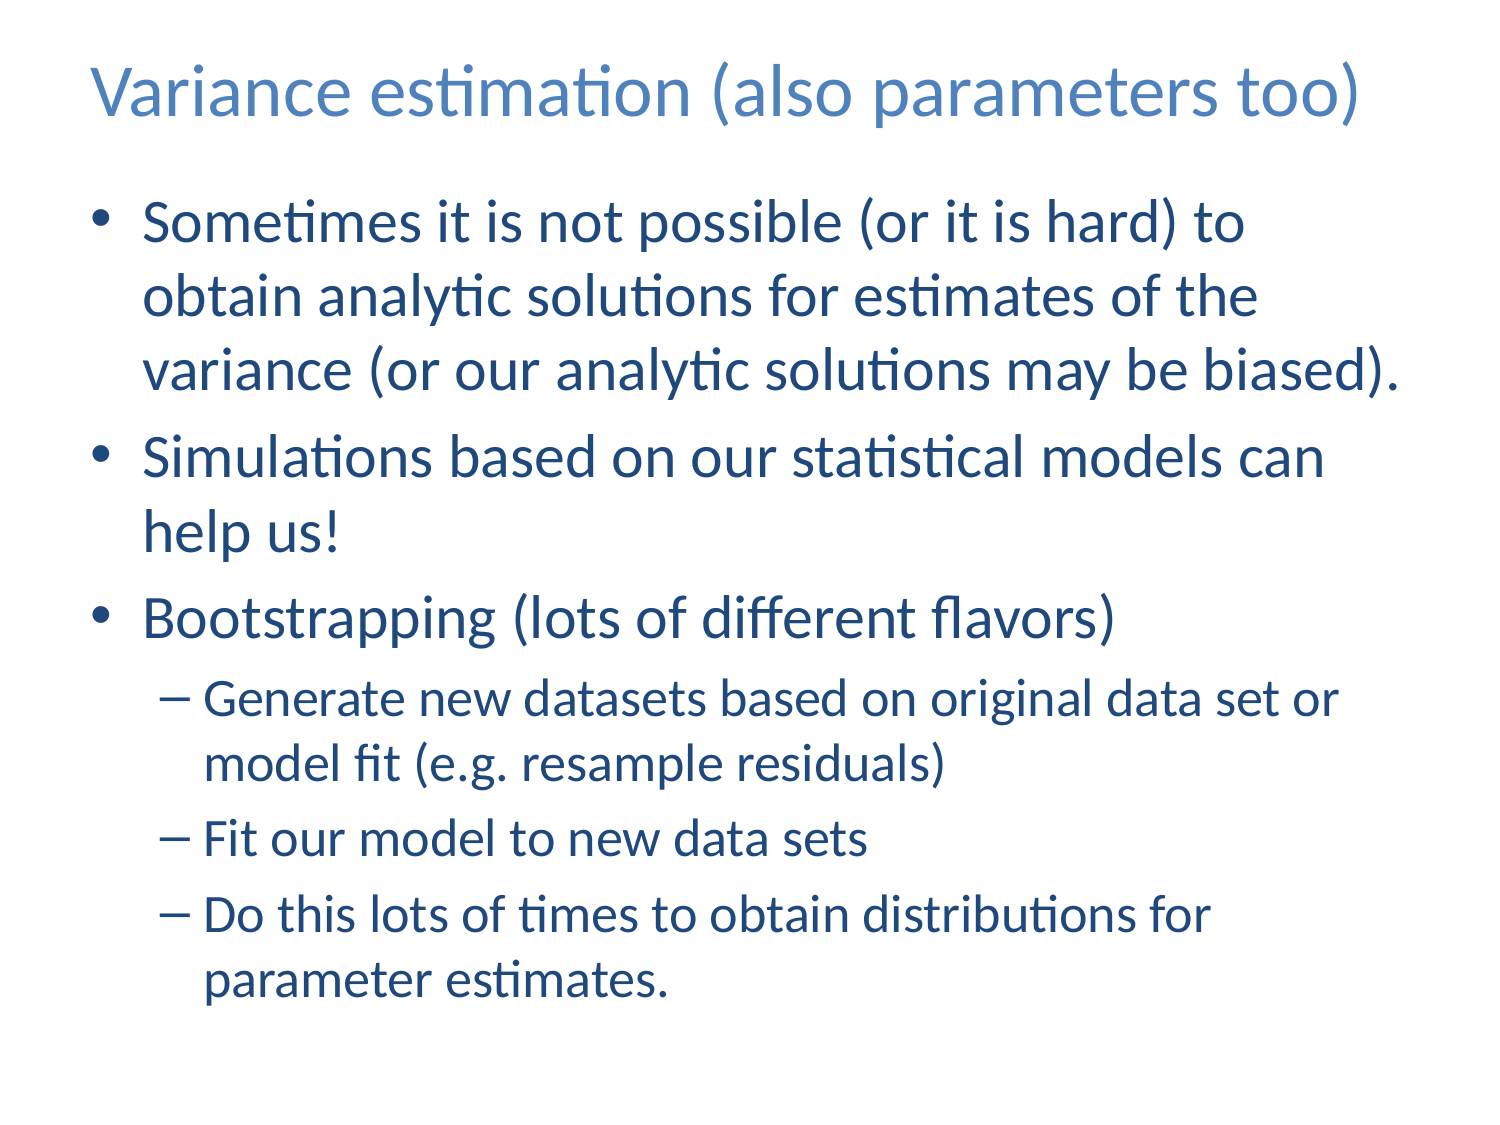

# Variance estimation (also parameters too)
Sometimes it is not possible (or it is hard) to obtain analytic solutions for estimates of the variance (or our analytic solutions may be biased).
Simulations based on our statistical models can help us!
Bootstrapping (lots of different flavors)
Generate new datasets based on original data set or model fit (e.g. resample residuals)
Fit our model to new data sets
Do this lots of times to obtain distributions for parameter estimates.